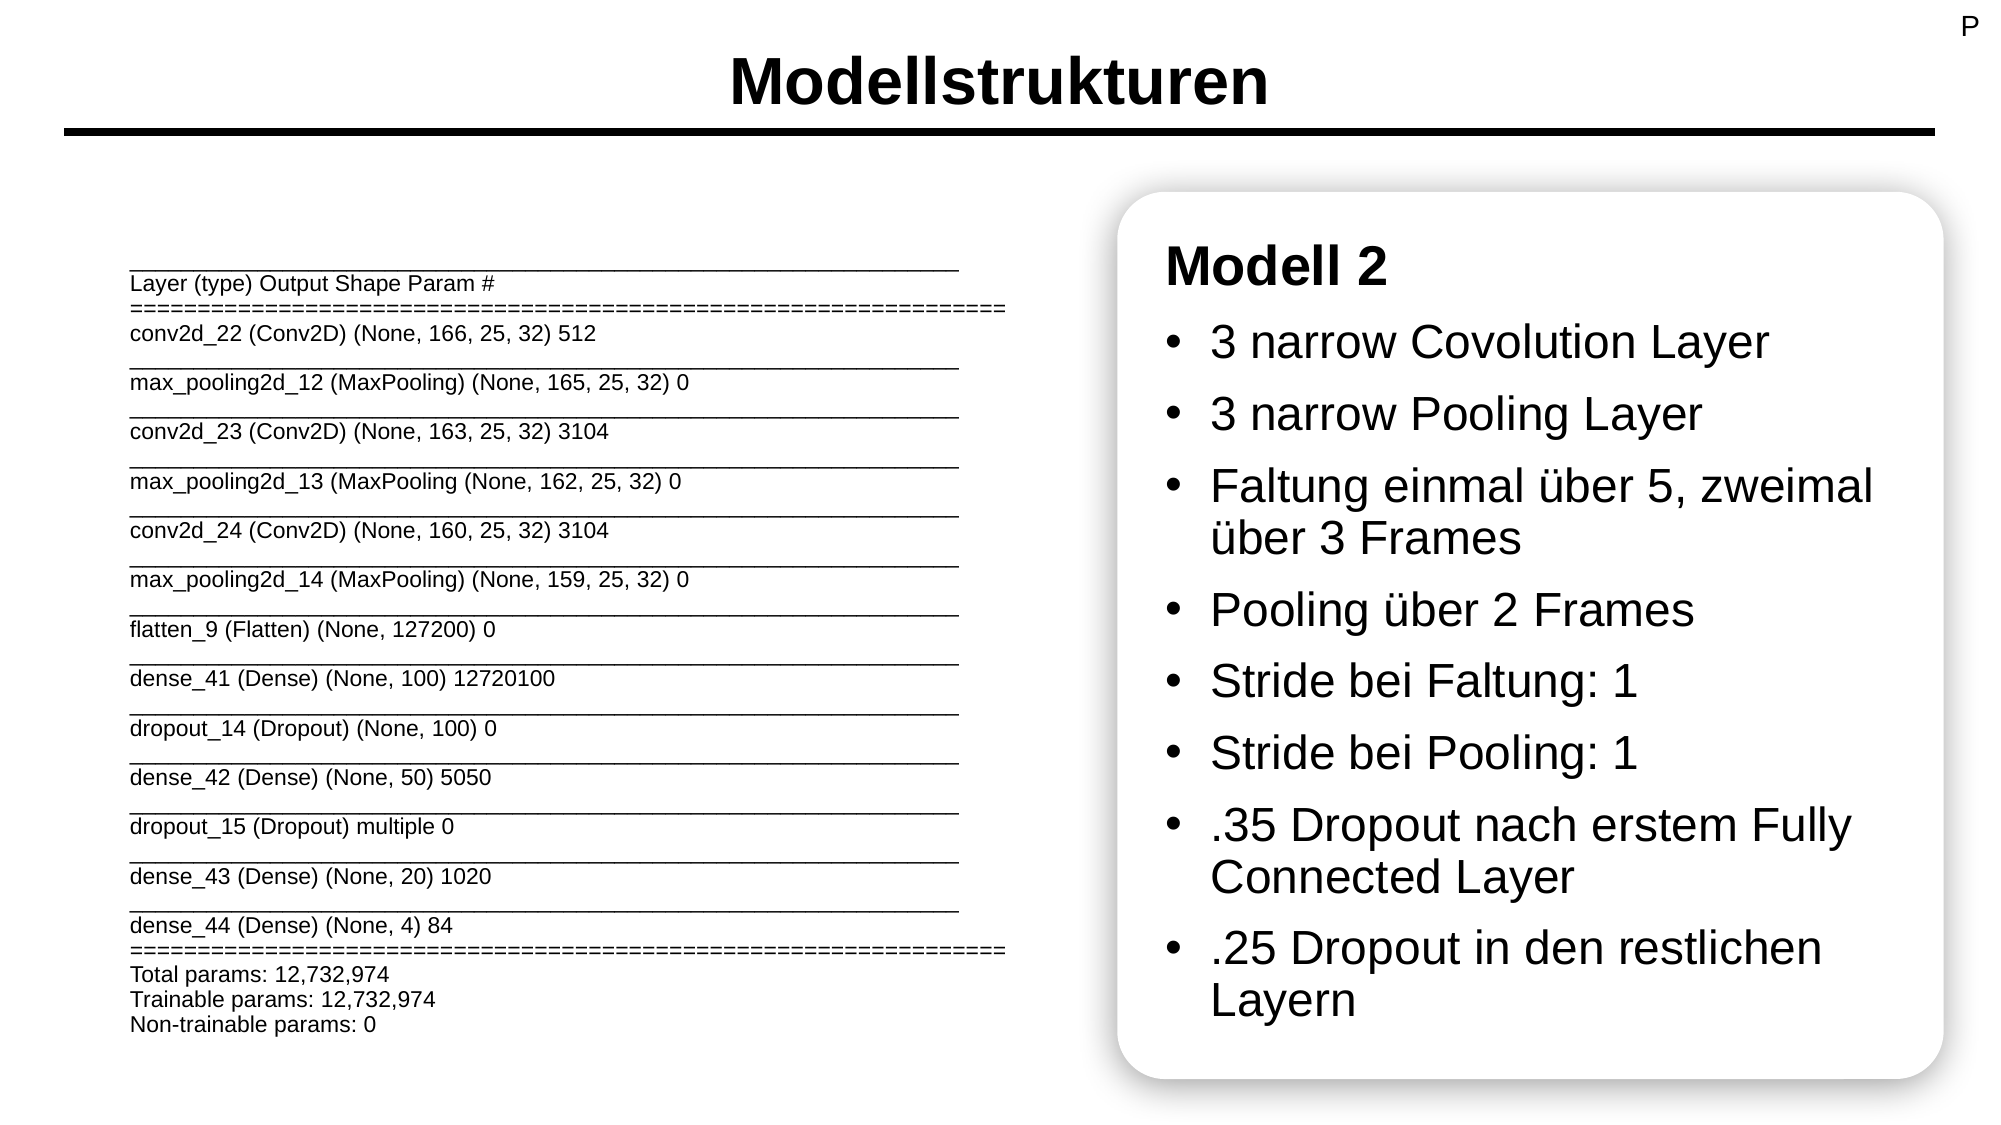

P
# Modellstrukturen

Modell 2
3 narrow Covolution Layer
3 narrow Pooling Layer
Faltung einmal über 5, zweimal über 3 Frames
Pooling über 2 Frames
Stride bei Faltung: 1
Stride bei Pooling: 1
.35 Dropout nach erstem Fully Connected Layer
.25 Dropout in den restlichen Layern
_________________________________________________________________
Layer (type) Output Shape Param #
=================================================================
conv2d_22 (Conv2D) (None, 166, 25, 32) 512
_________________________________________________________________
max_pooling2d_12 (MaxPooling) (None, 165, 25, 32) 0
_________________________________________________________________
conv2d_23 (Conv2D) (None, 163, 25, 32) 3104
_________________________________________________________________
max_pooling2d_13 (MaxPooling (None, 162, 25, 32) 0
_________________________________________________________________
conv2d_24 (Conv2D) (None, 160, 25, 32) 3104
_________________________________________________________________
max_pooling2d_14 (MaxPooling) (None, 159, 25, 32) 0
_________________________________________________________________
flatten_9 (Flatten) (None, 127200) 0
_________________________________________________________________
dense_41 (Dense) (None, 100) 12720100
_________________________________________________________________
dropout_14 (Dropout) (None, 100) 0
_________________________________________________________________
dense_42 (Dense) (None, 50) 5050
_________________________________________________________________
dropout_15 (Dropout) multiple 0
_________________________________________________________________
dense_43 (Dense) (None, 20) 1020
_________________________________________________________________
dense_44 (Dense) (None, 4) 84
=================================================================
Total params: 12,732,974
Trainable params: 12,732,974
Non-trainable params: 0